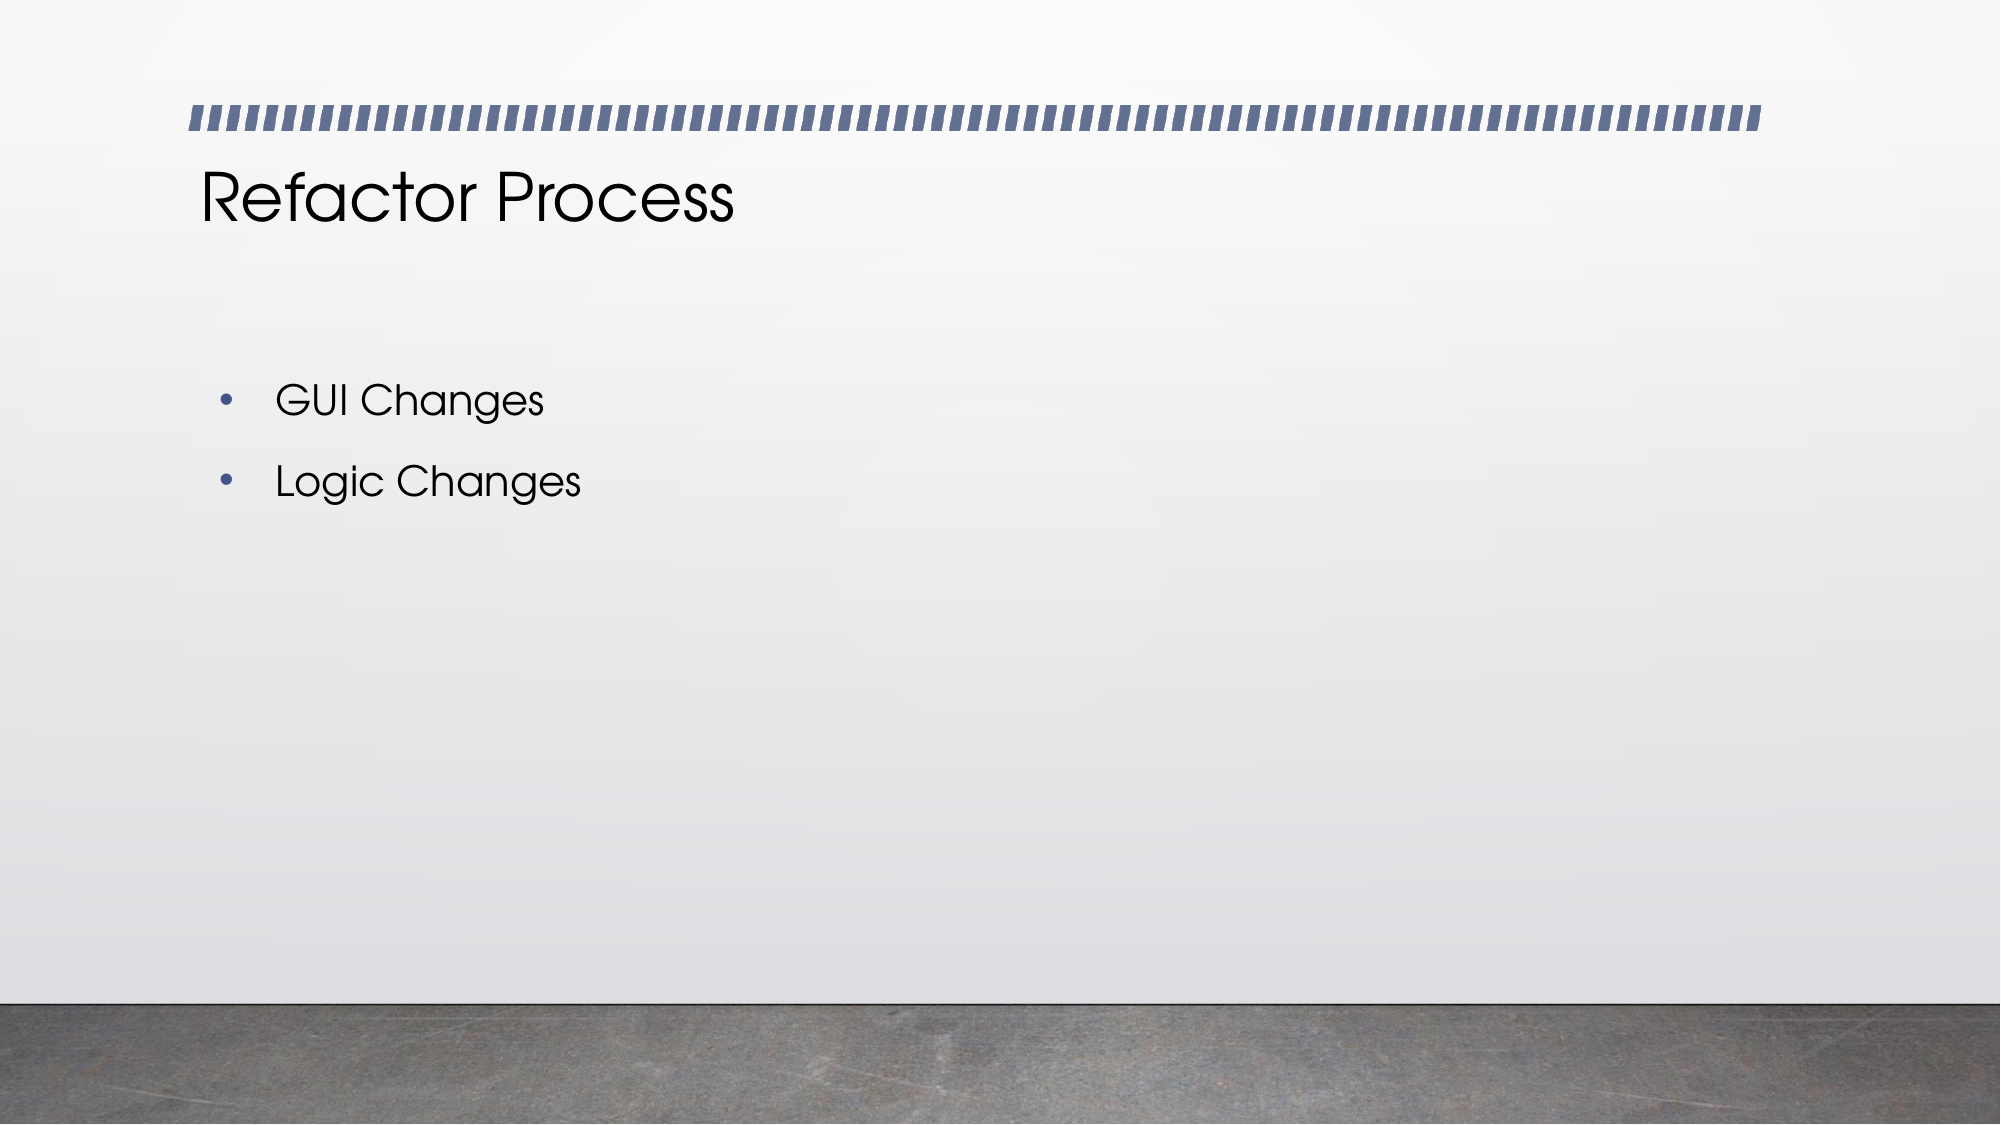

# Refactor Process
GUI Changes
Logic Changes